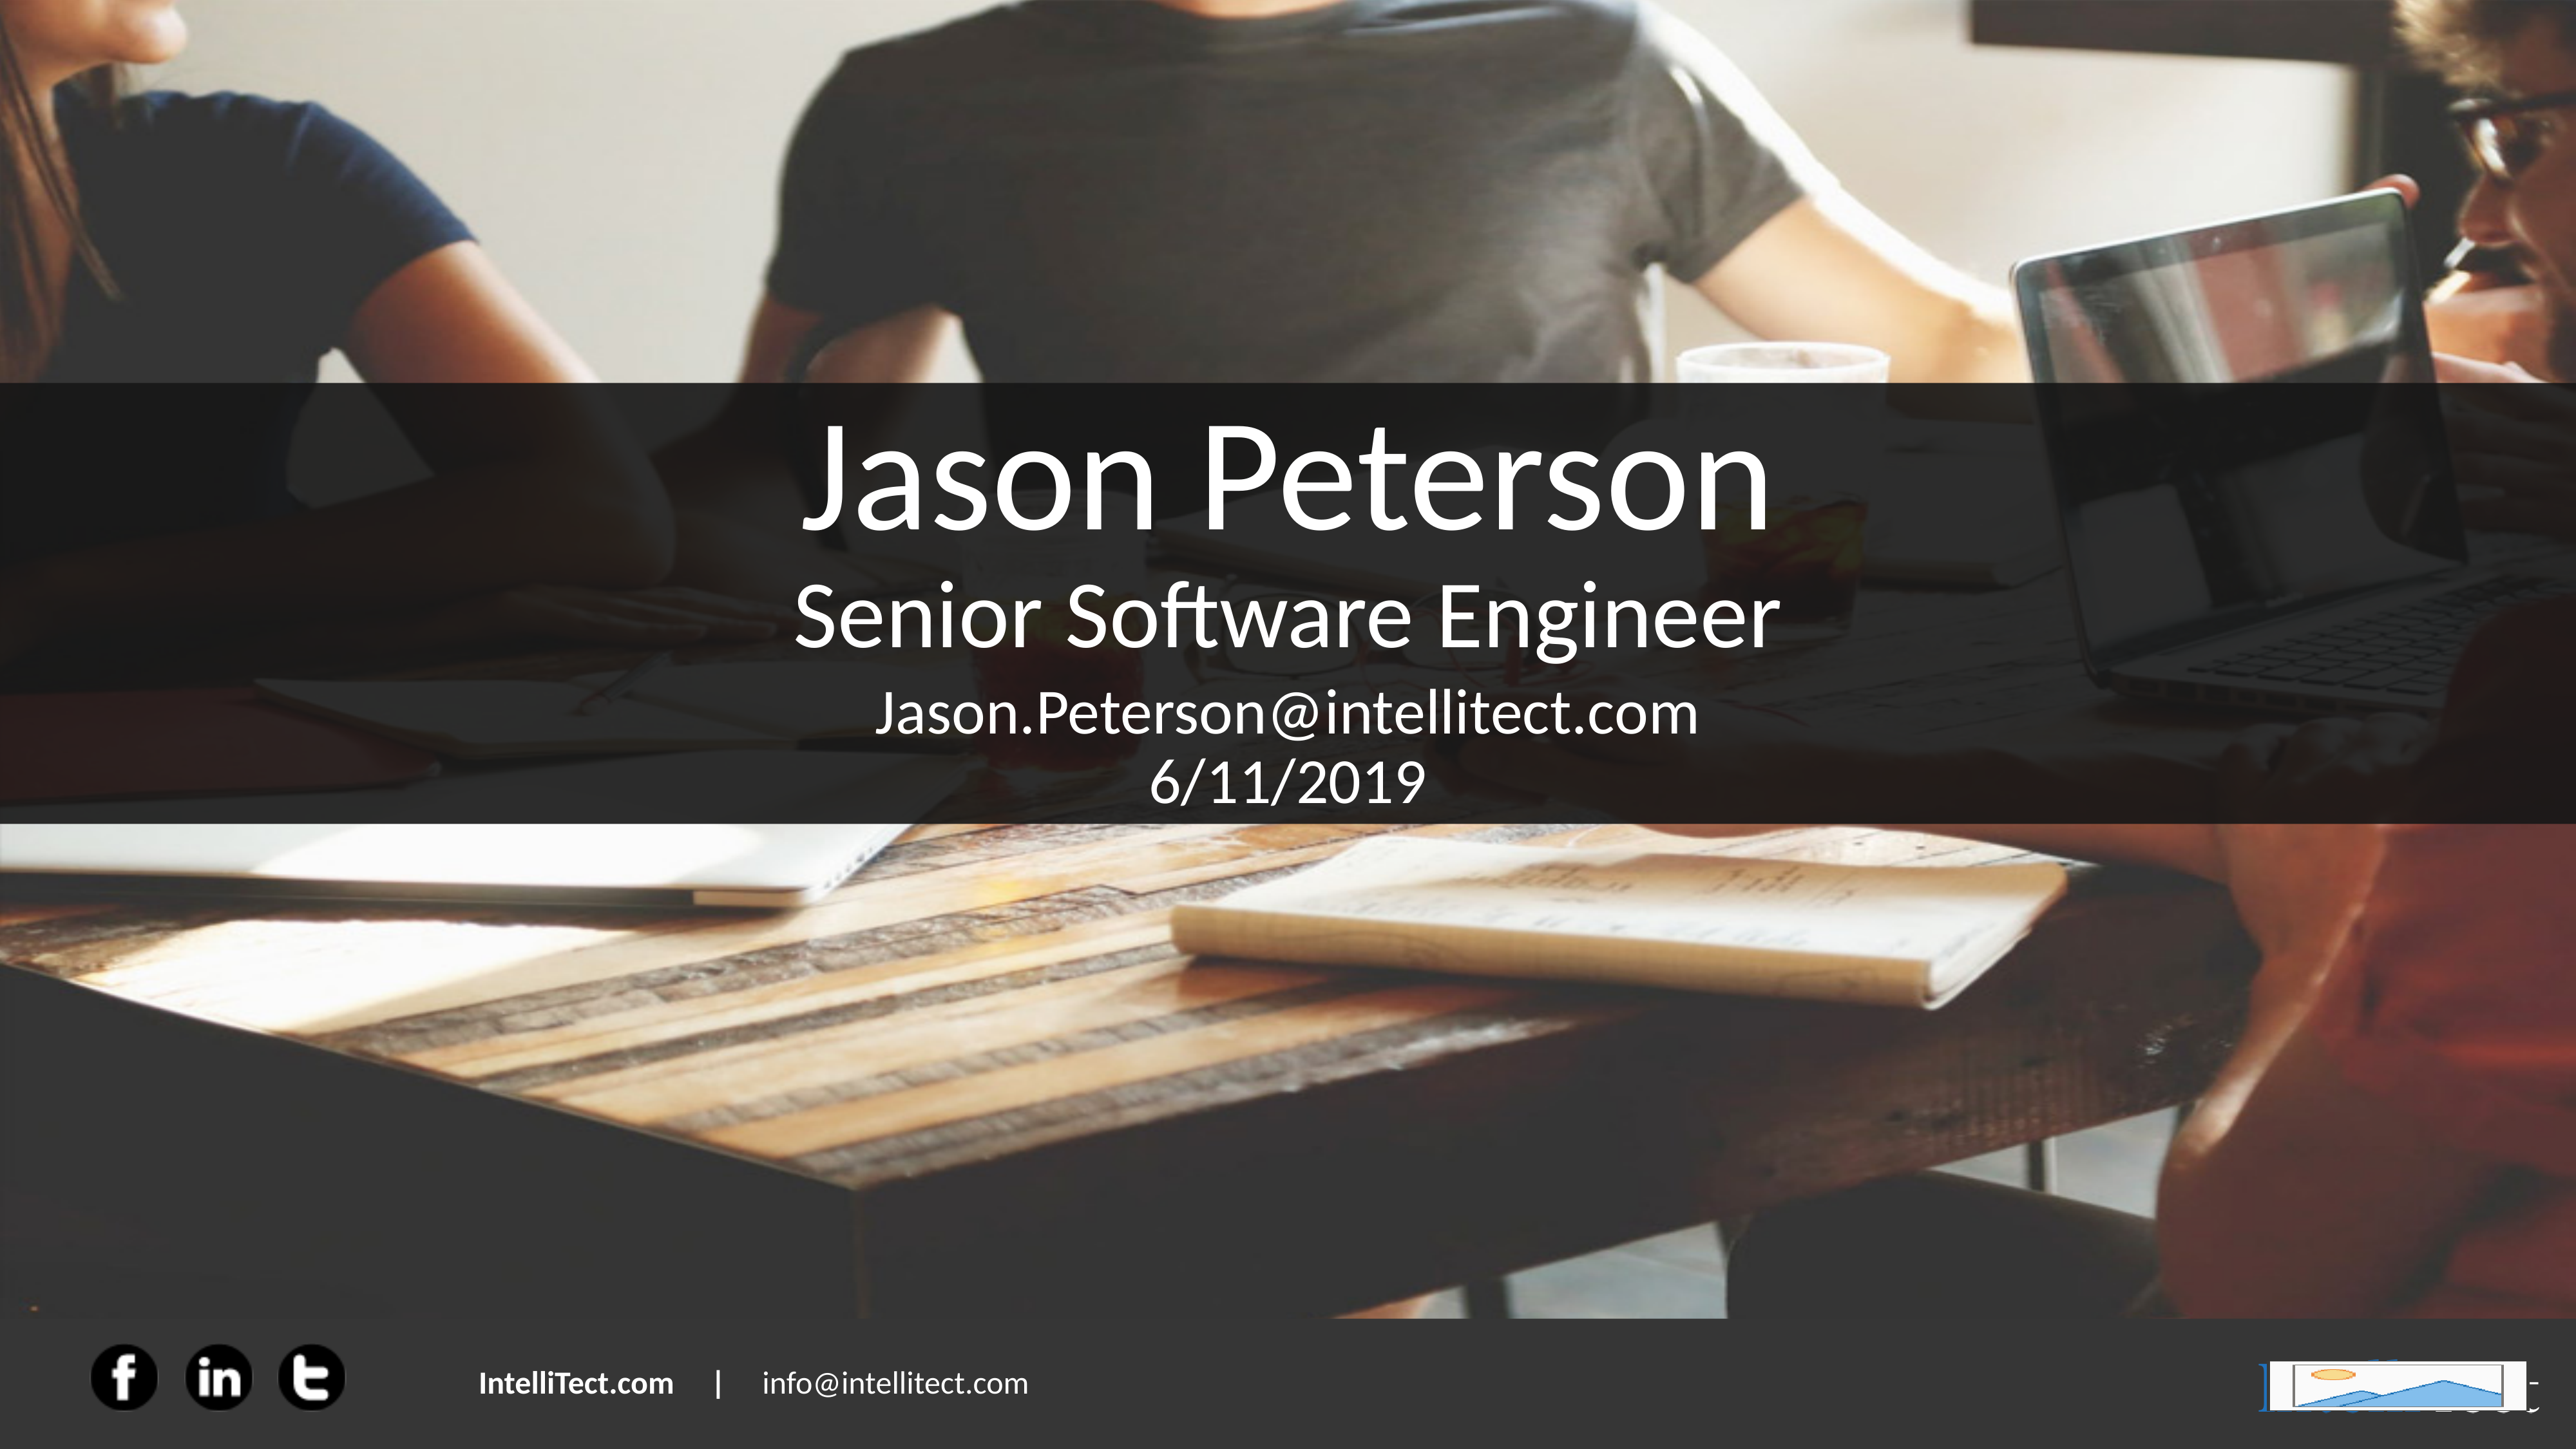

# Jason Peterson Senior Software Engineer

Jason.Peterson@intellitect.com
6/11/2019